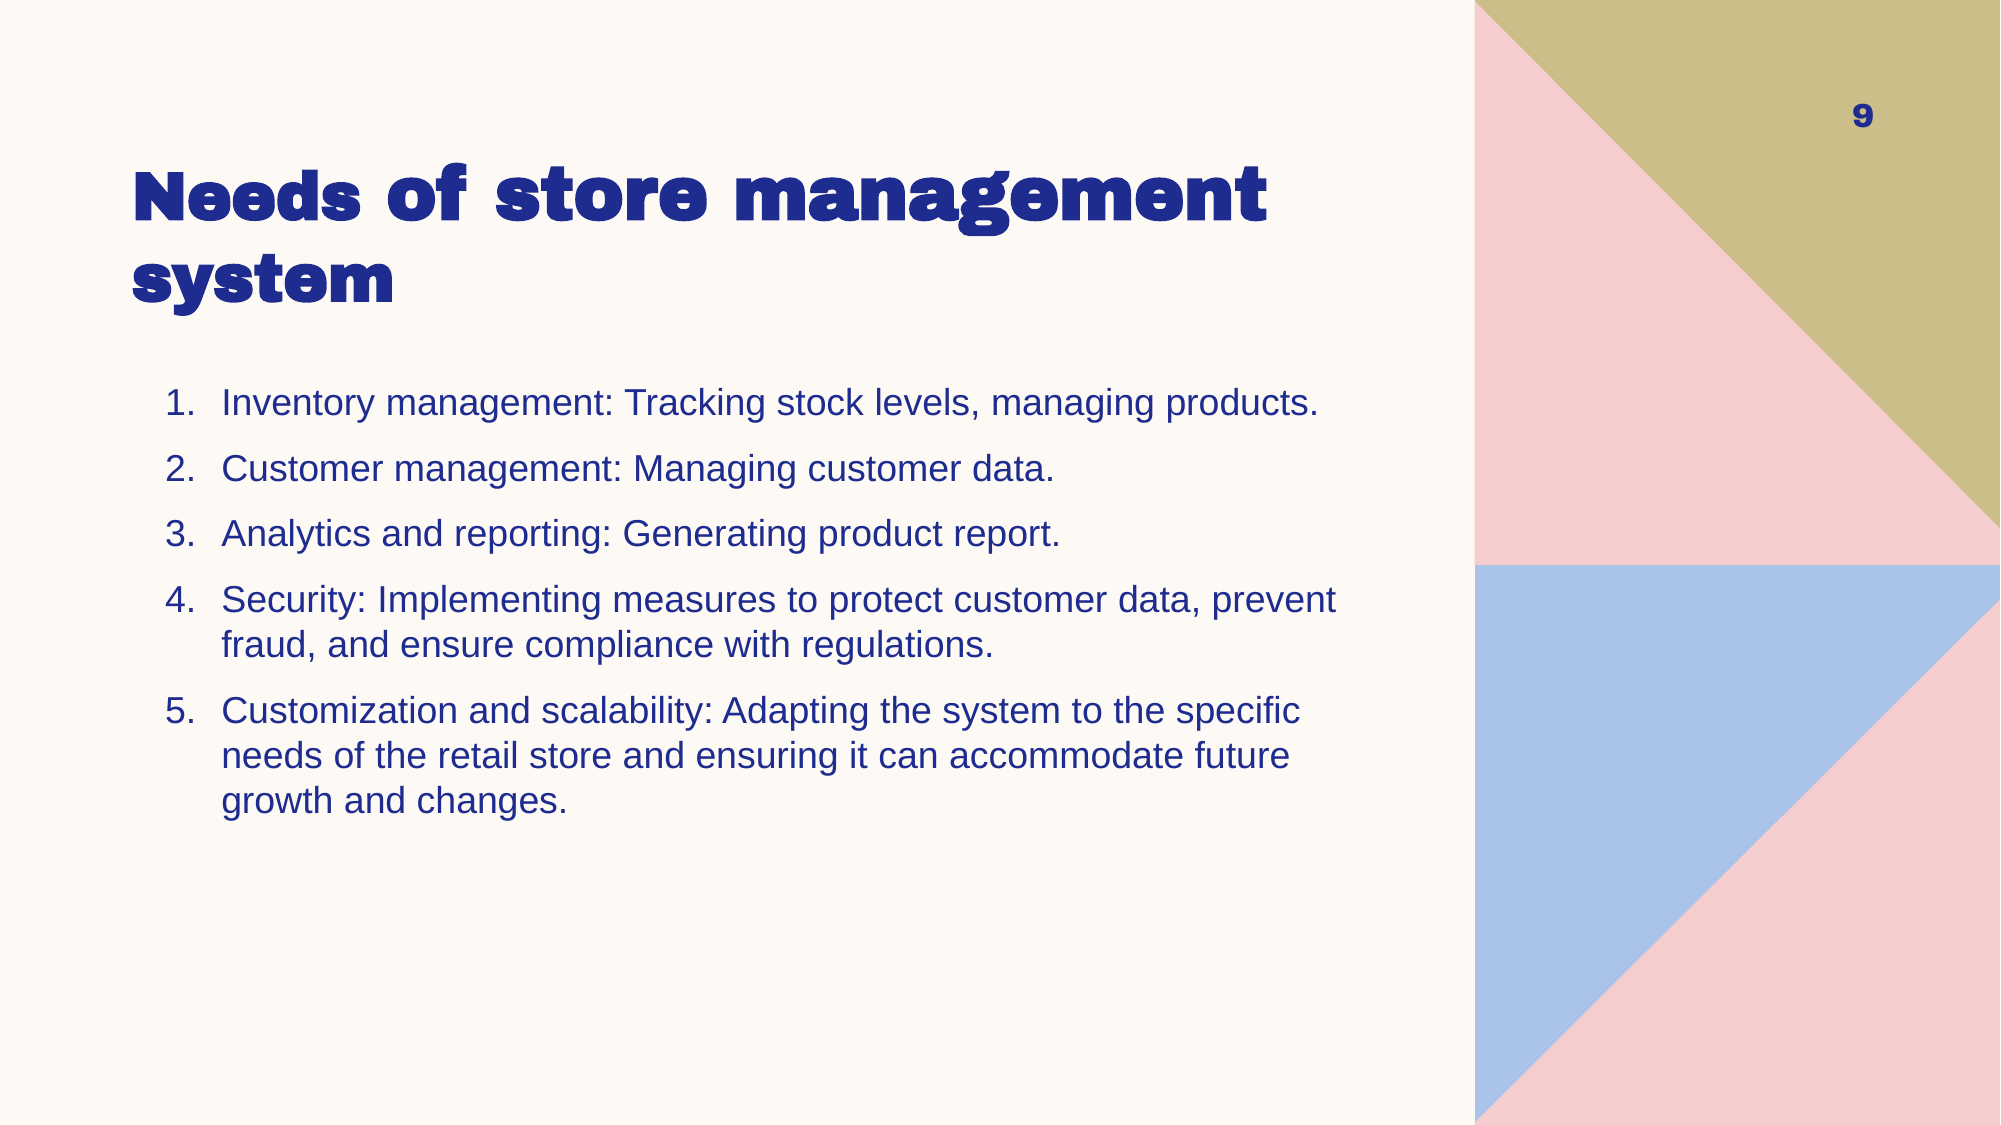

9
# Needs of store management system
Inventory management: Tracking stock levels, managing products.
Customer management: Managing customer data.
Analytics and reporting: Generating product report.
Security: Implementing measures to protect customer data, prevent fraud, and ensure compliance with regulations.
Customization and scalability: Adapting the system to the specific needs of the retail store and ensuring it can accommodate future growth and changes.